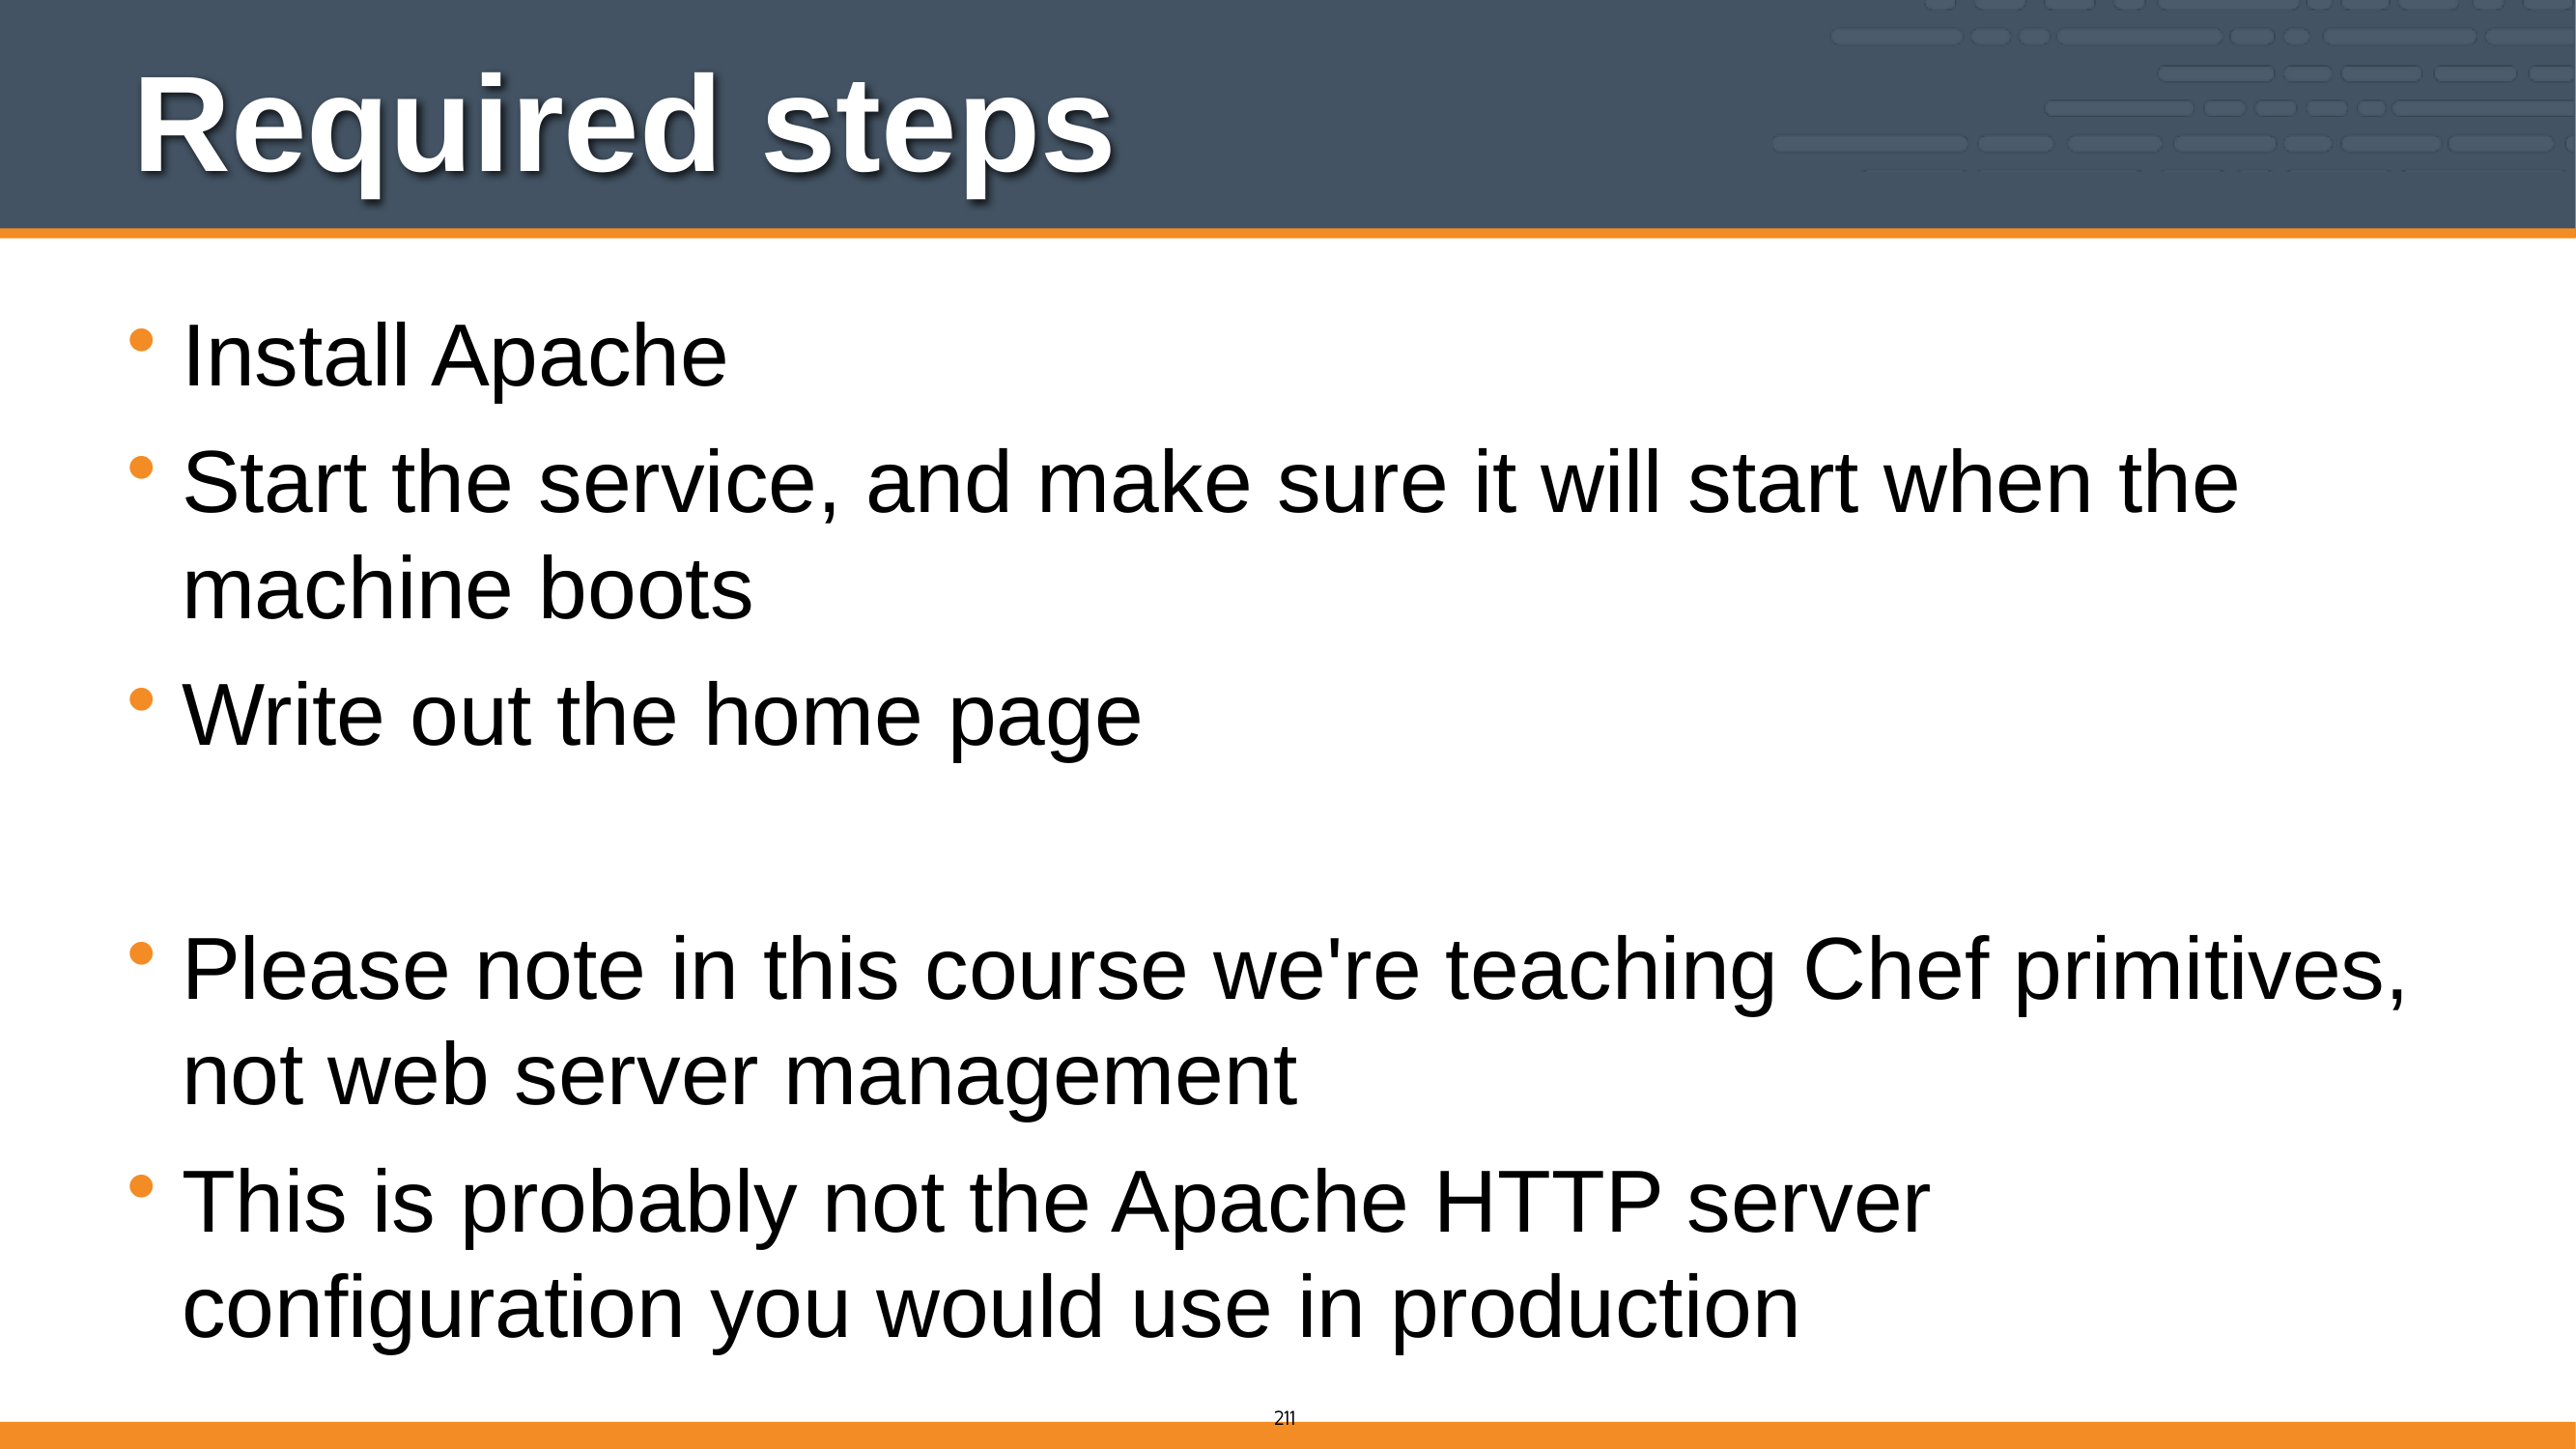

# Required steps
Install Apache
Start the service, and make sure it will start when the machine boots
Write out the home page

Please note in this course we're teaching Chef primitives, not web server management
This is probably not the Apache HTTP server configuration you would use in production
211